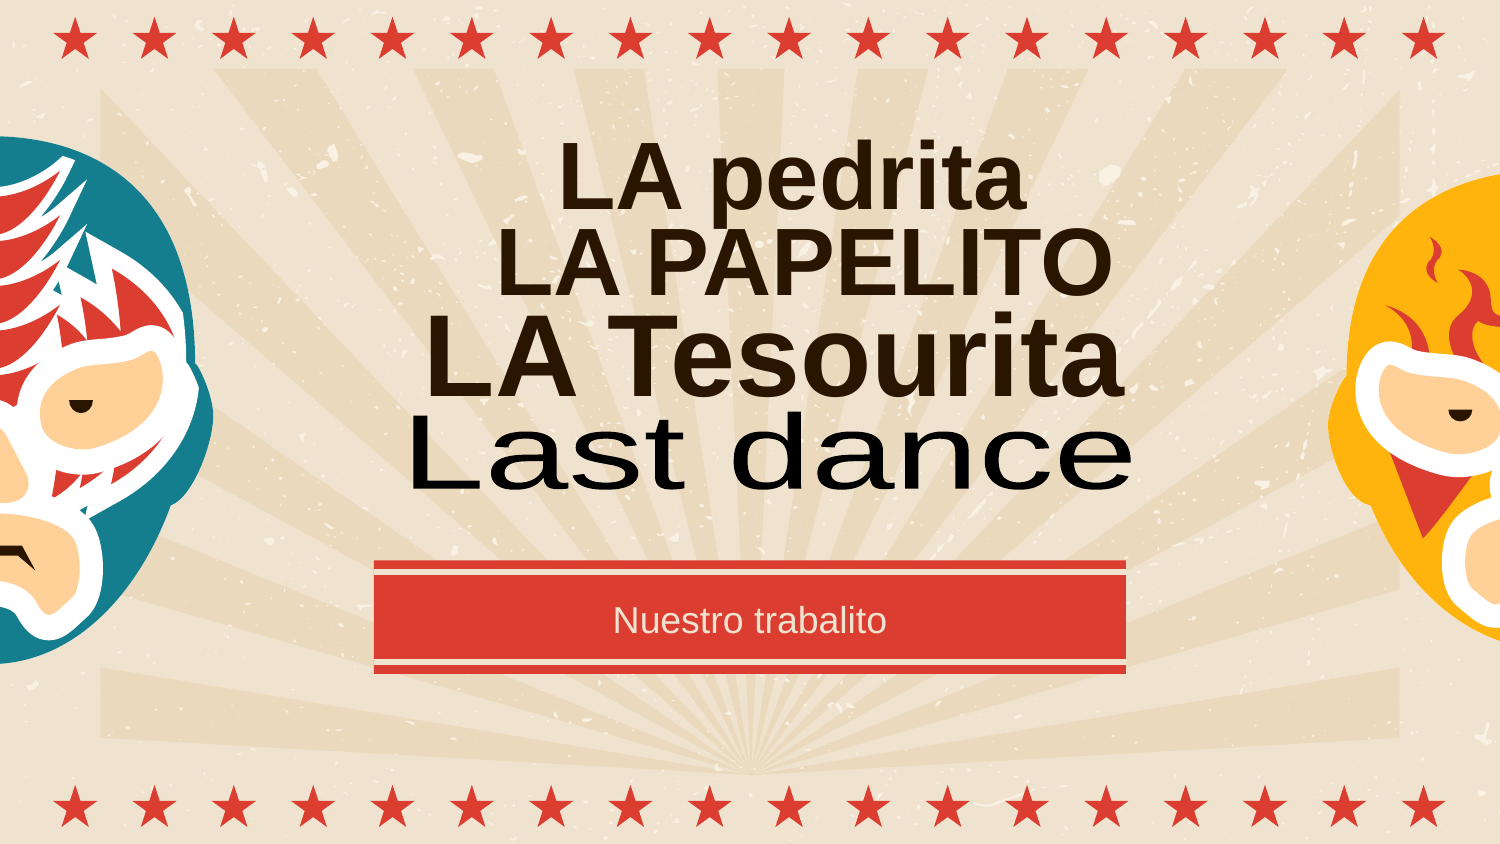

# LA pedrita
LA PAPELITO
LA Tesourita
Last dance

Nuestro trabalito